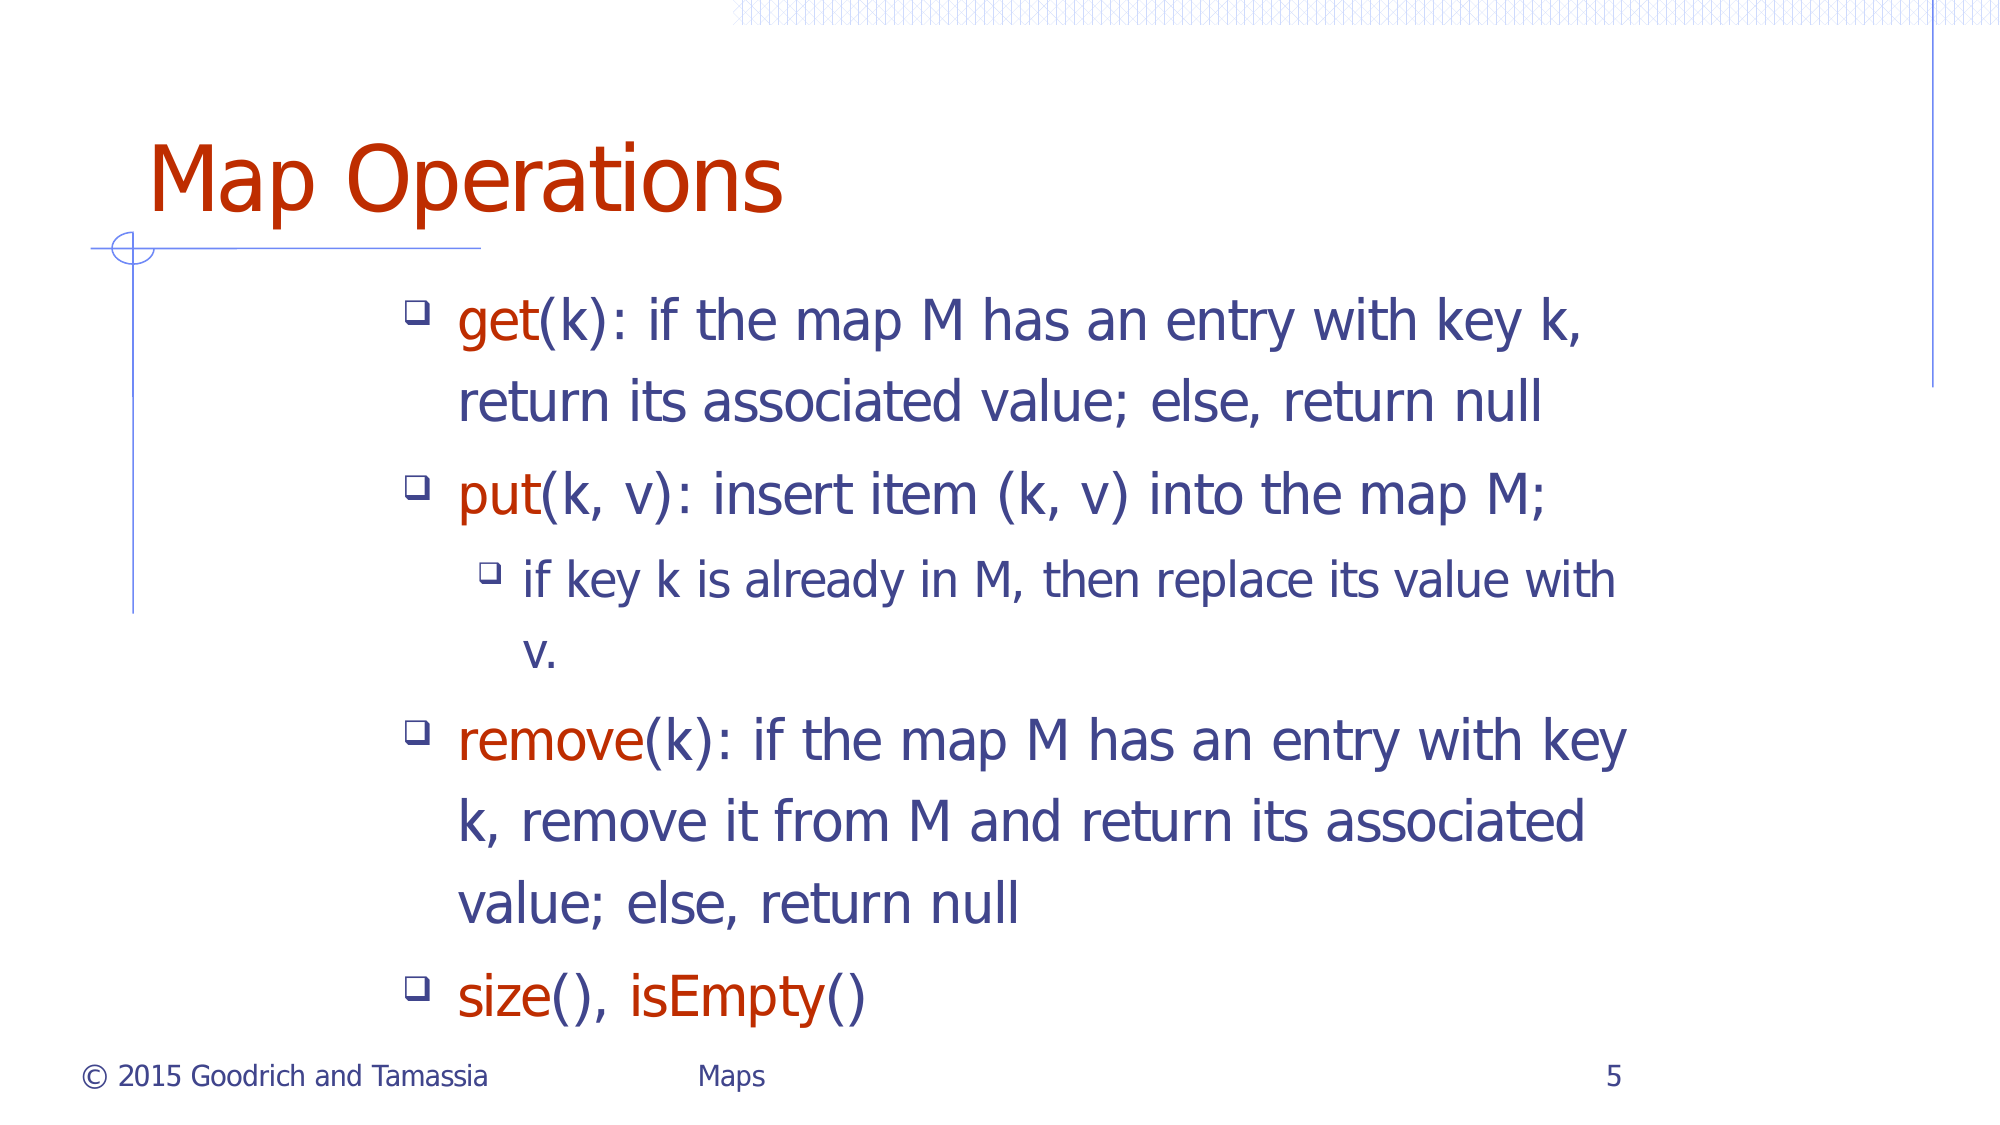

# Map Operations
get(k): if the map M has an entry with key k, return its associated value; else, return null
put(k, v): insert item (k, v) into the map M;
if key k is already in M, then replace its value with v.
remove(k): if the map M has an entry with key k, remove it from M and return its associated value; else, return null
size(), isEmpty()
© 2015 Goodrich and Tamassia
Maps
5